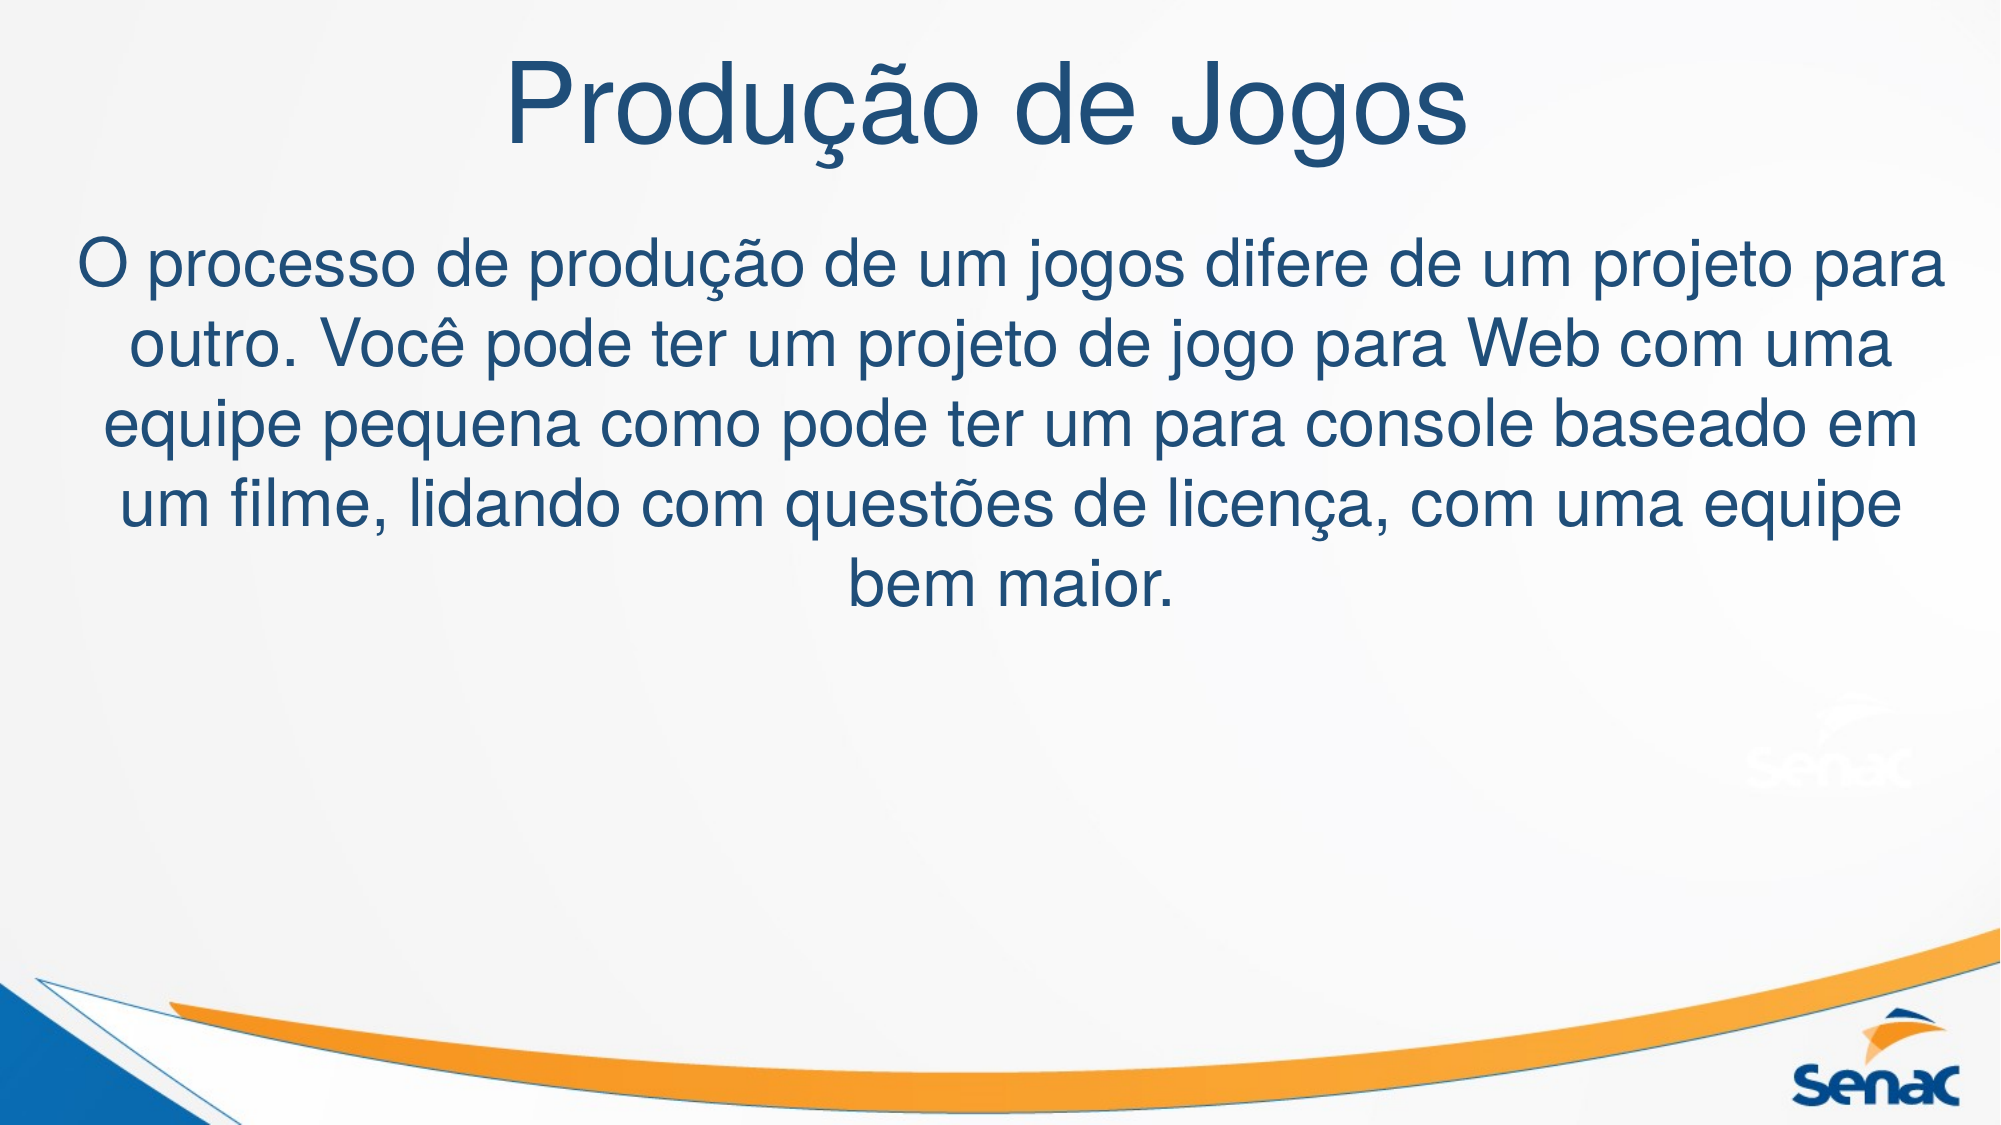

# Produção de Jogos
O processo de produção de um jogos difere de um projeto para outro. Você pode ter um projeto de jogo para Web com uma equipe pequena como pode ter um para console baseado em um filme, lidando com questões de licença, com uma equipe bem maior.